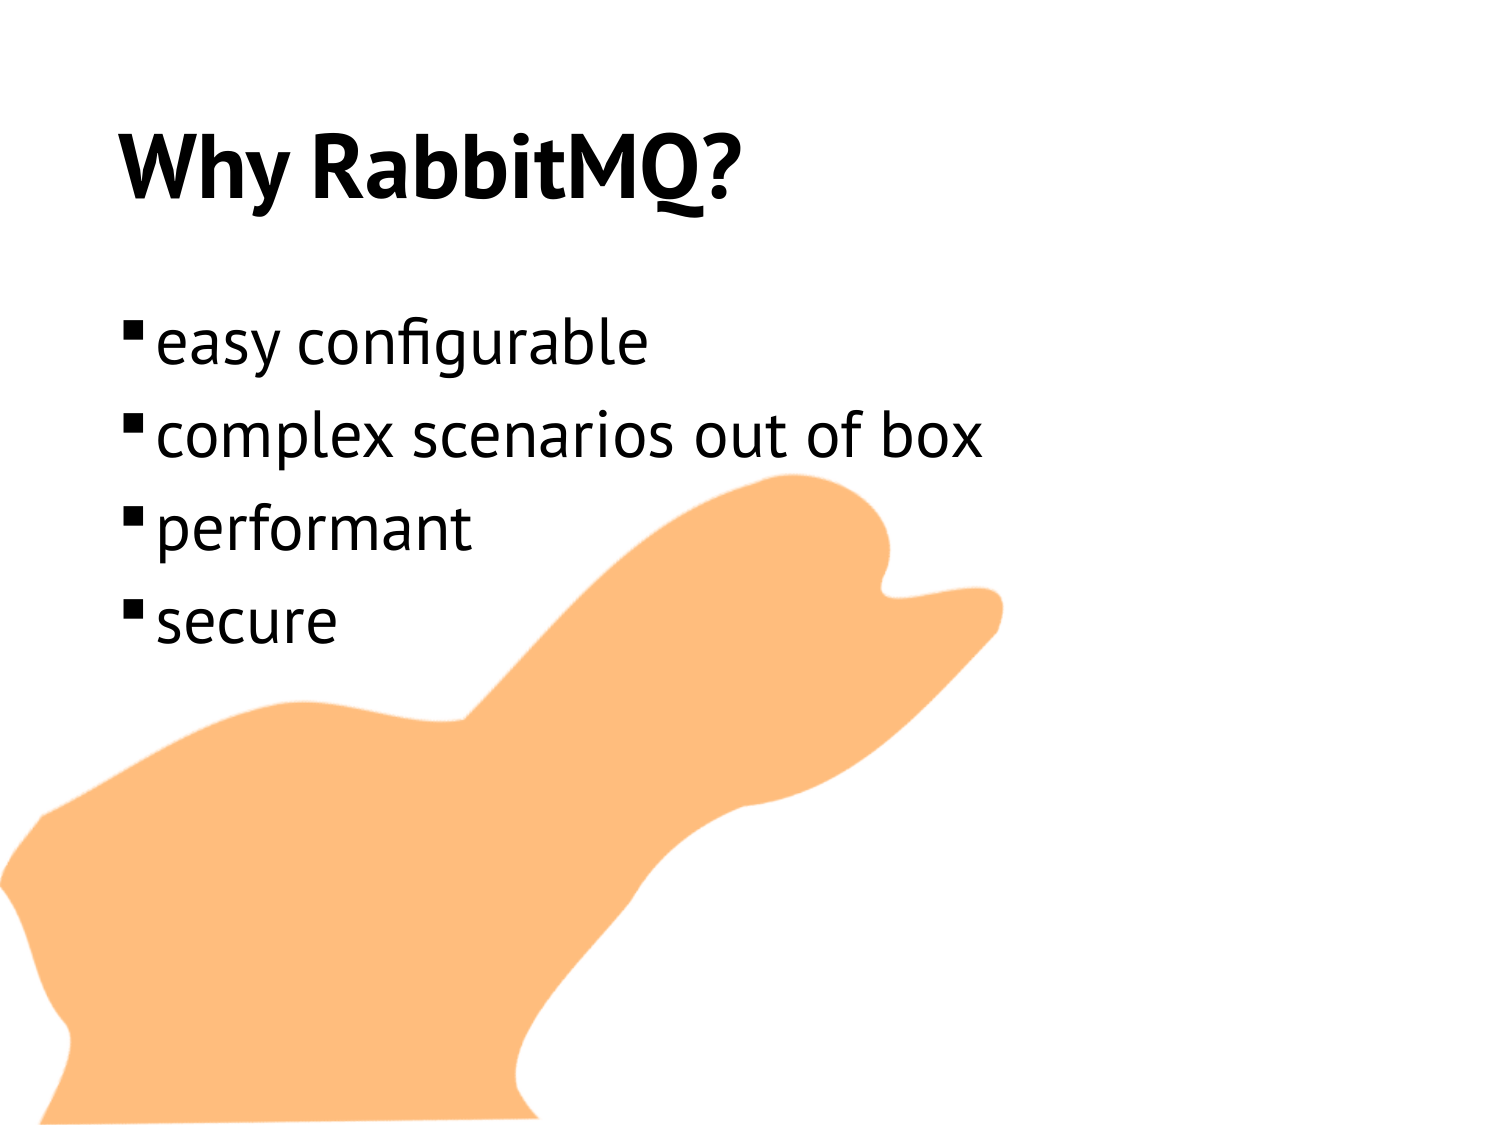

# Why RabbitMQ?
easy configurable
complex scenarios out of box
performant
secure